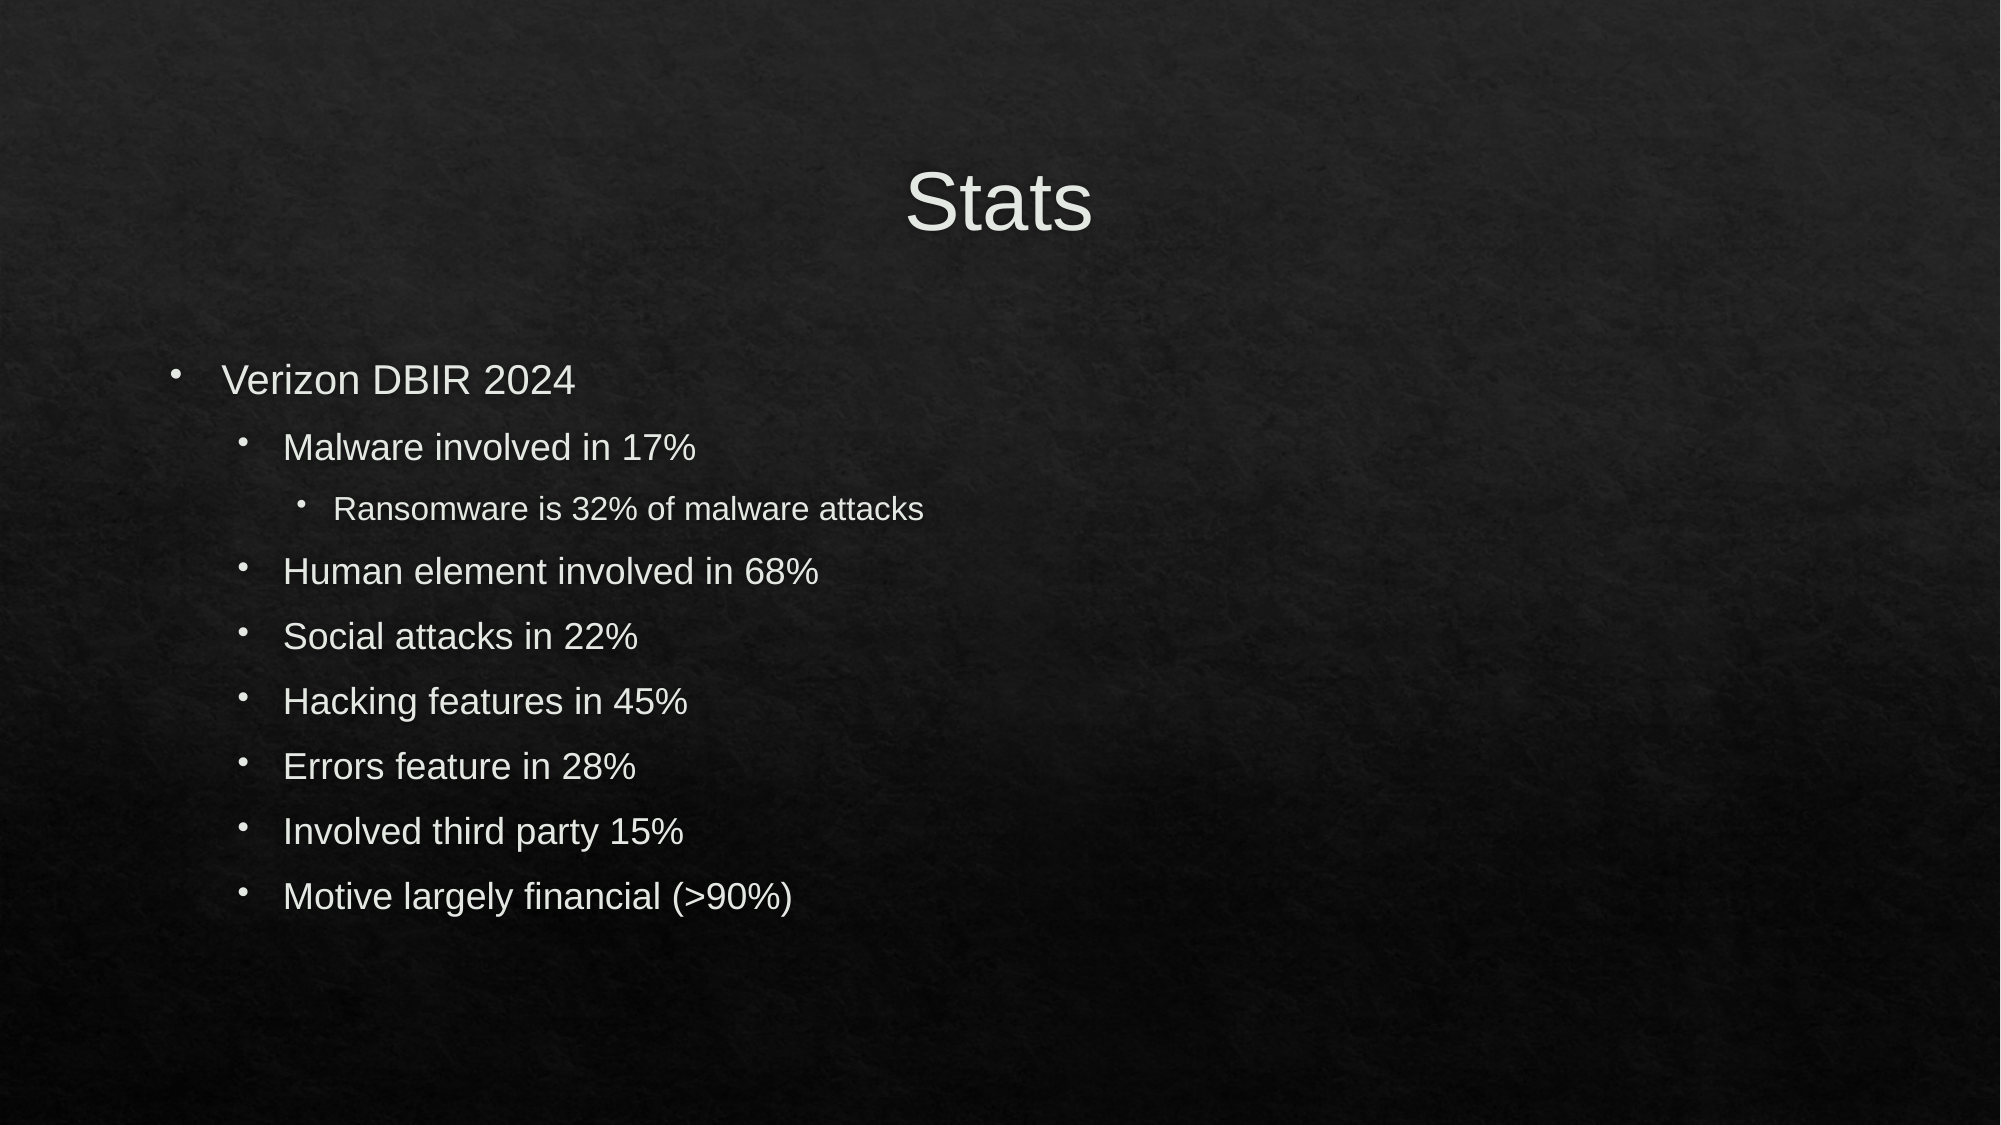

# Stats
Verizon DBIR 2024
Malware involved in 17%
Ransomware is 32% of malware attacks
Human element involved in 68%
Social attacks in 22%
Hacking features in 45%
Errors feature in 28%
Involved third party 15%
Motive largely financial (>90%)